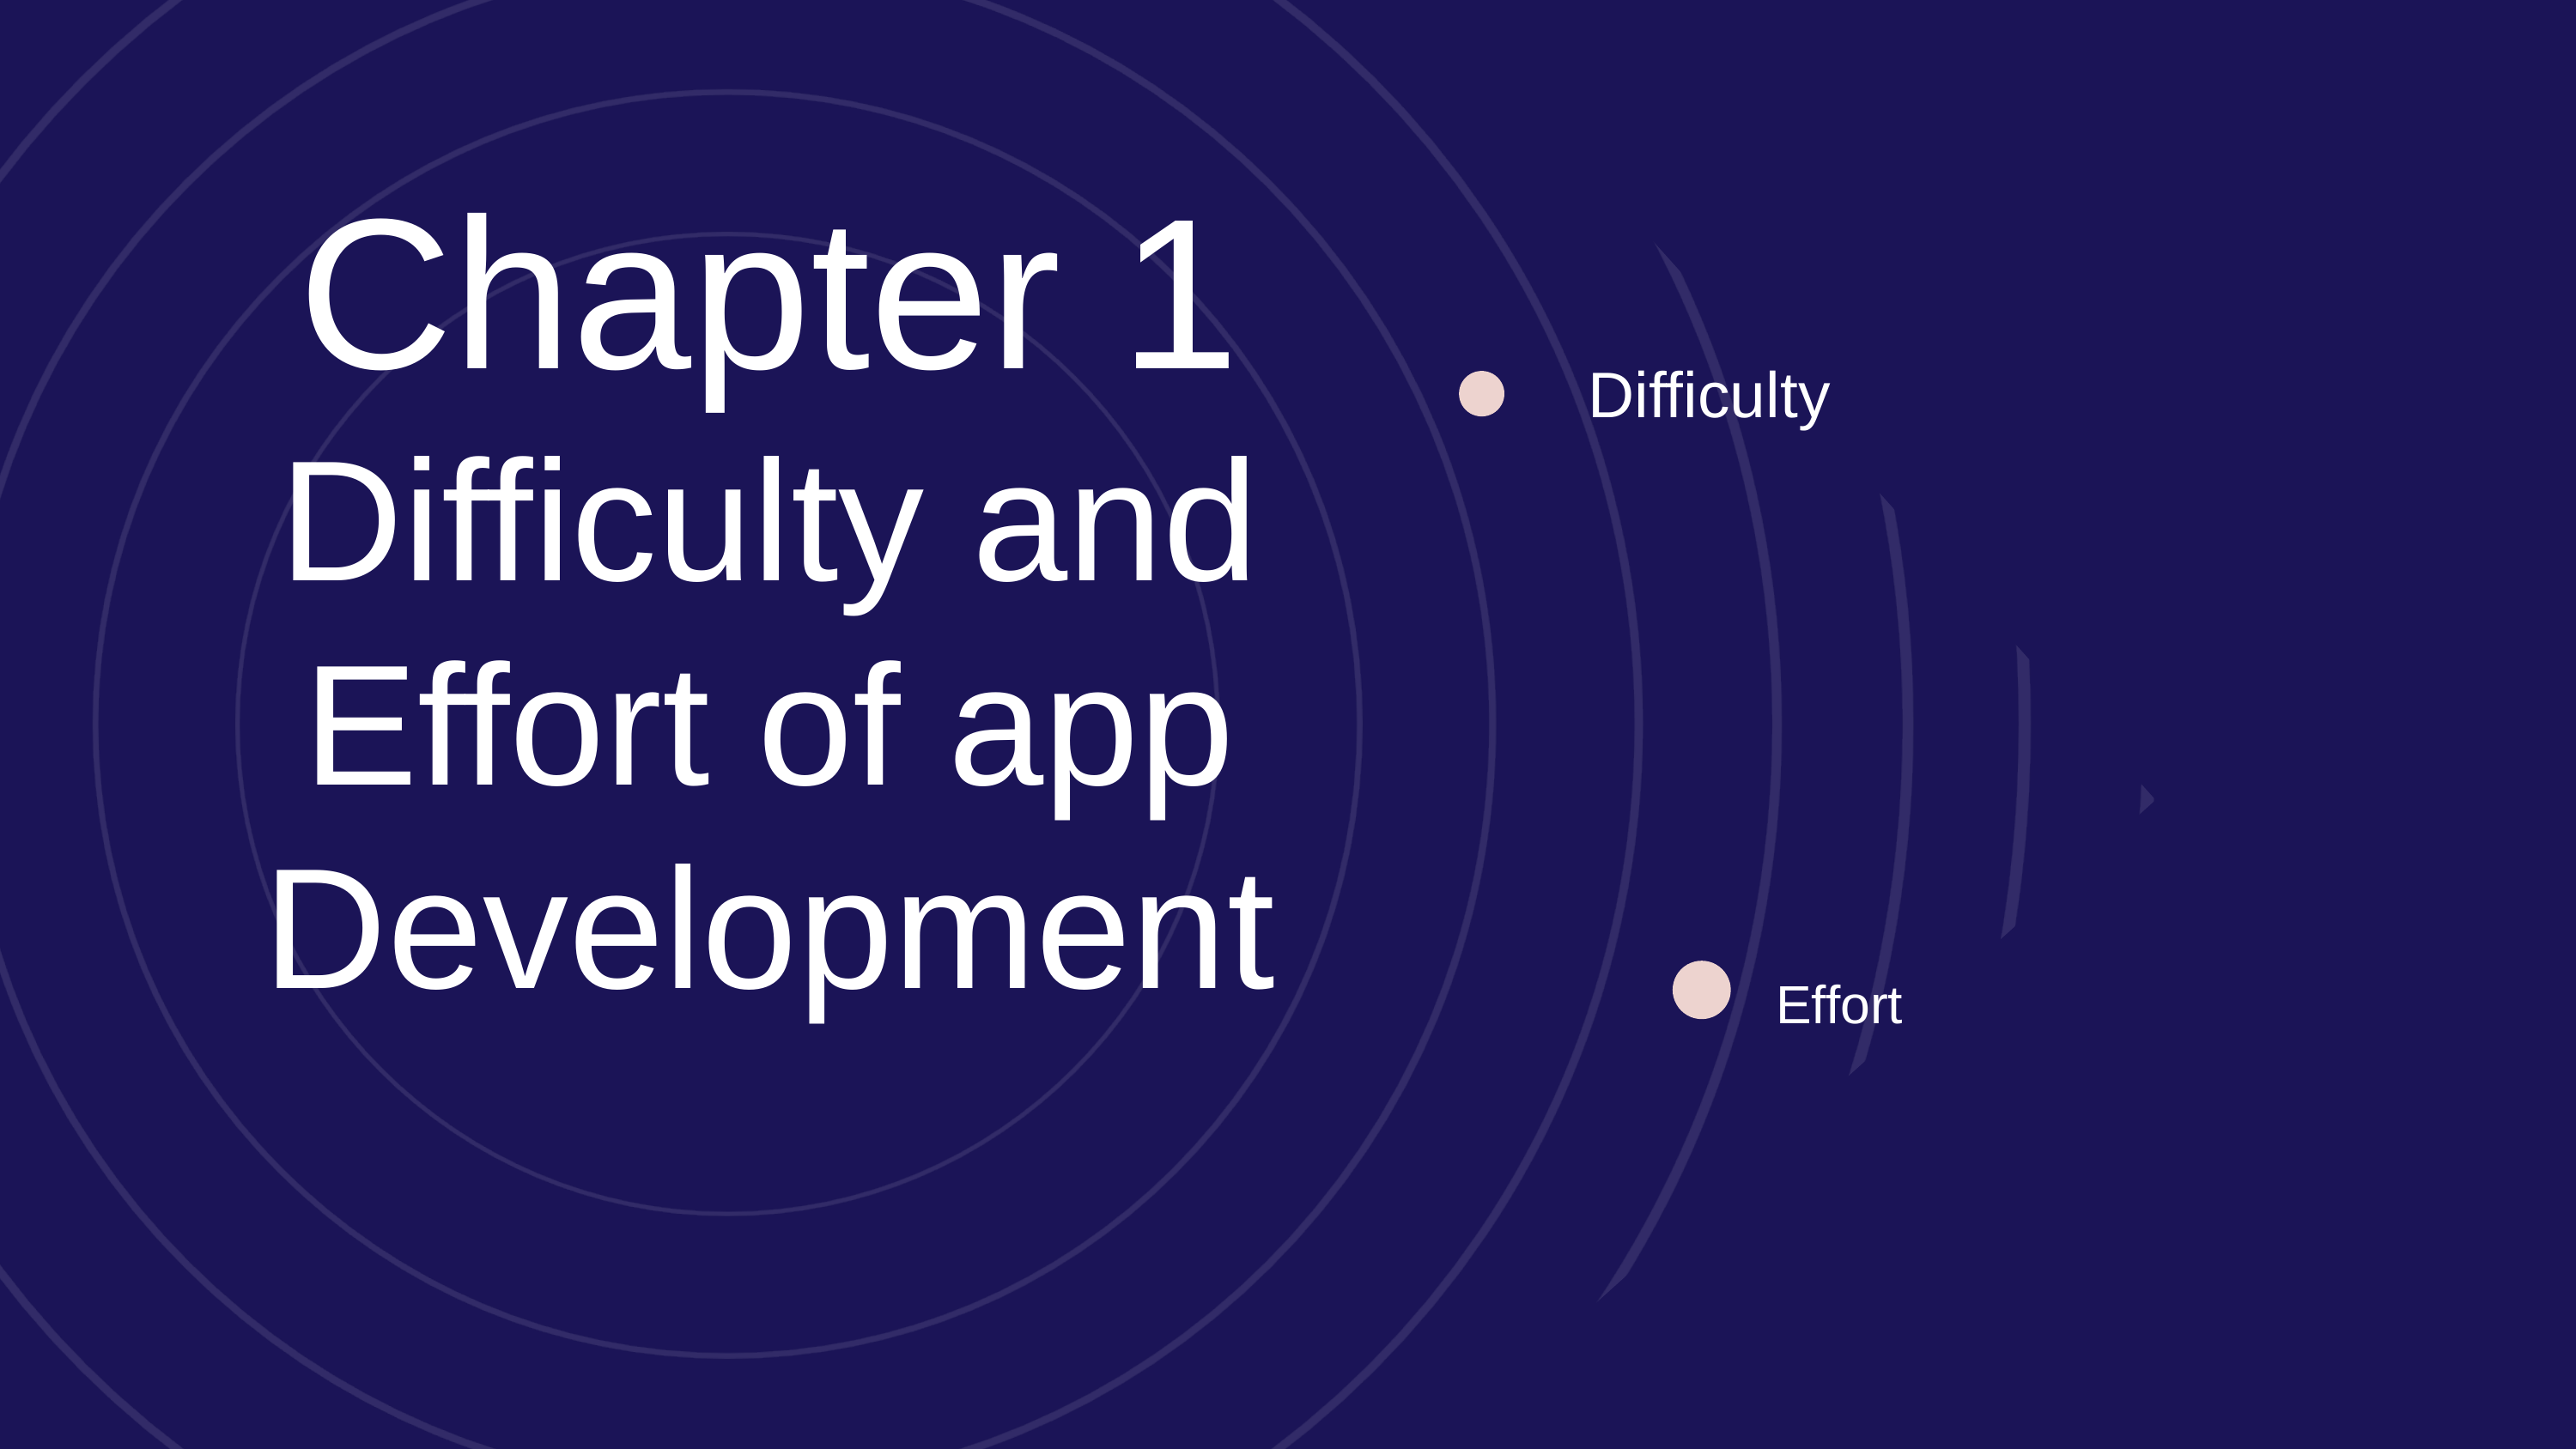

Chapter 1 Difficulty and Effort of app Development
Difficulty

Effort